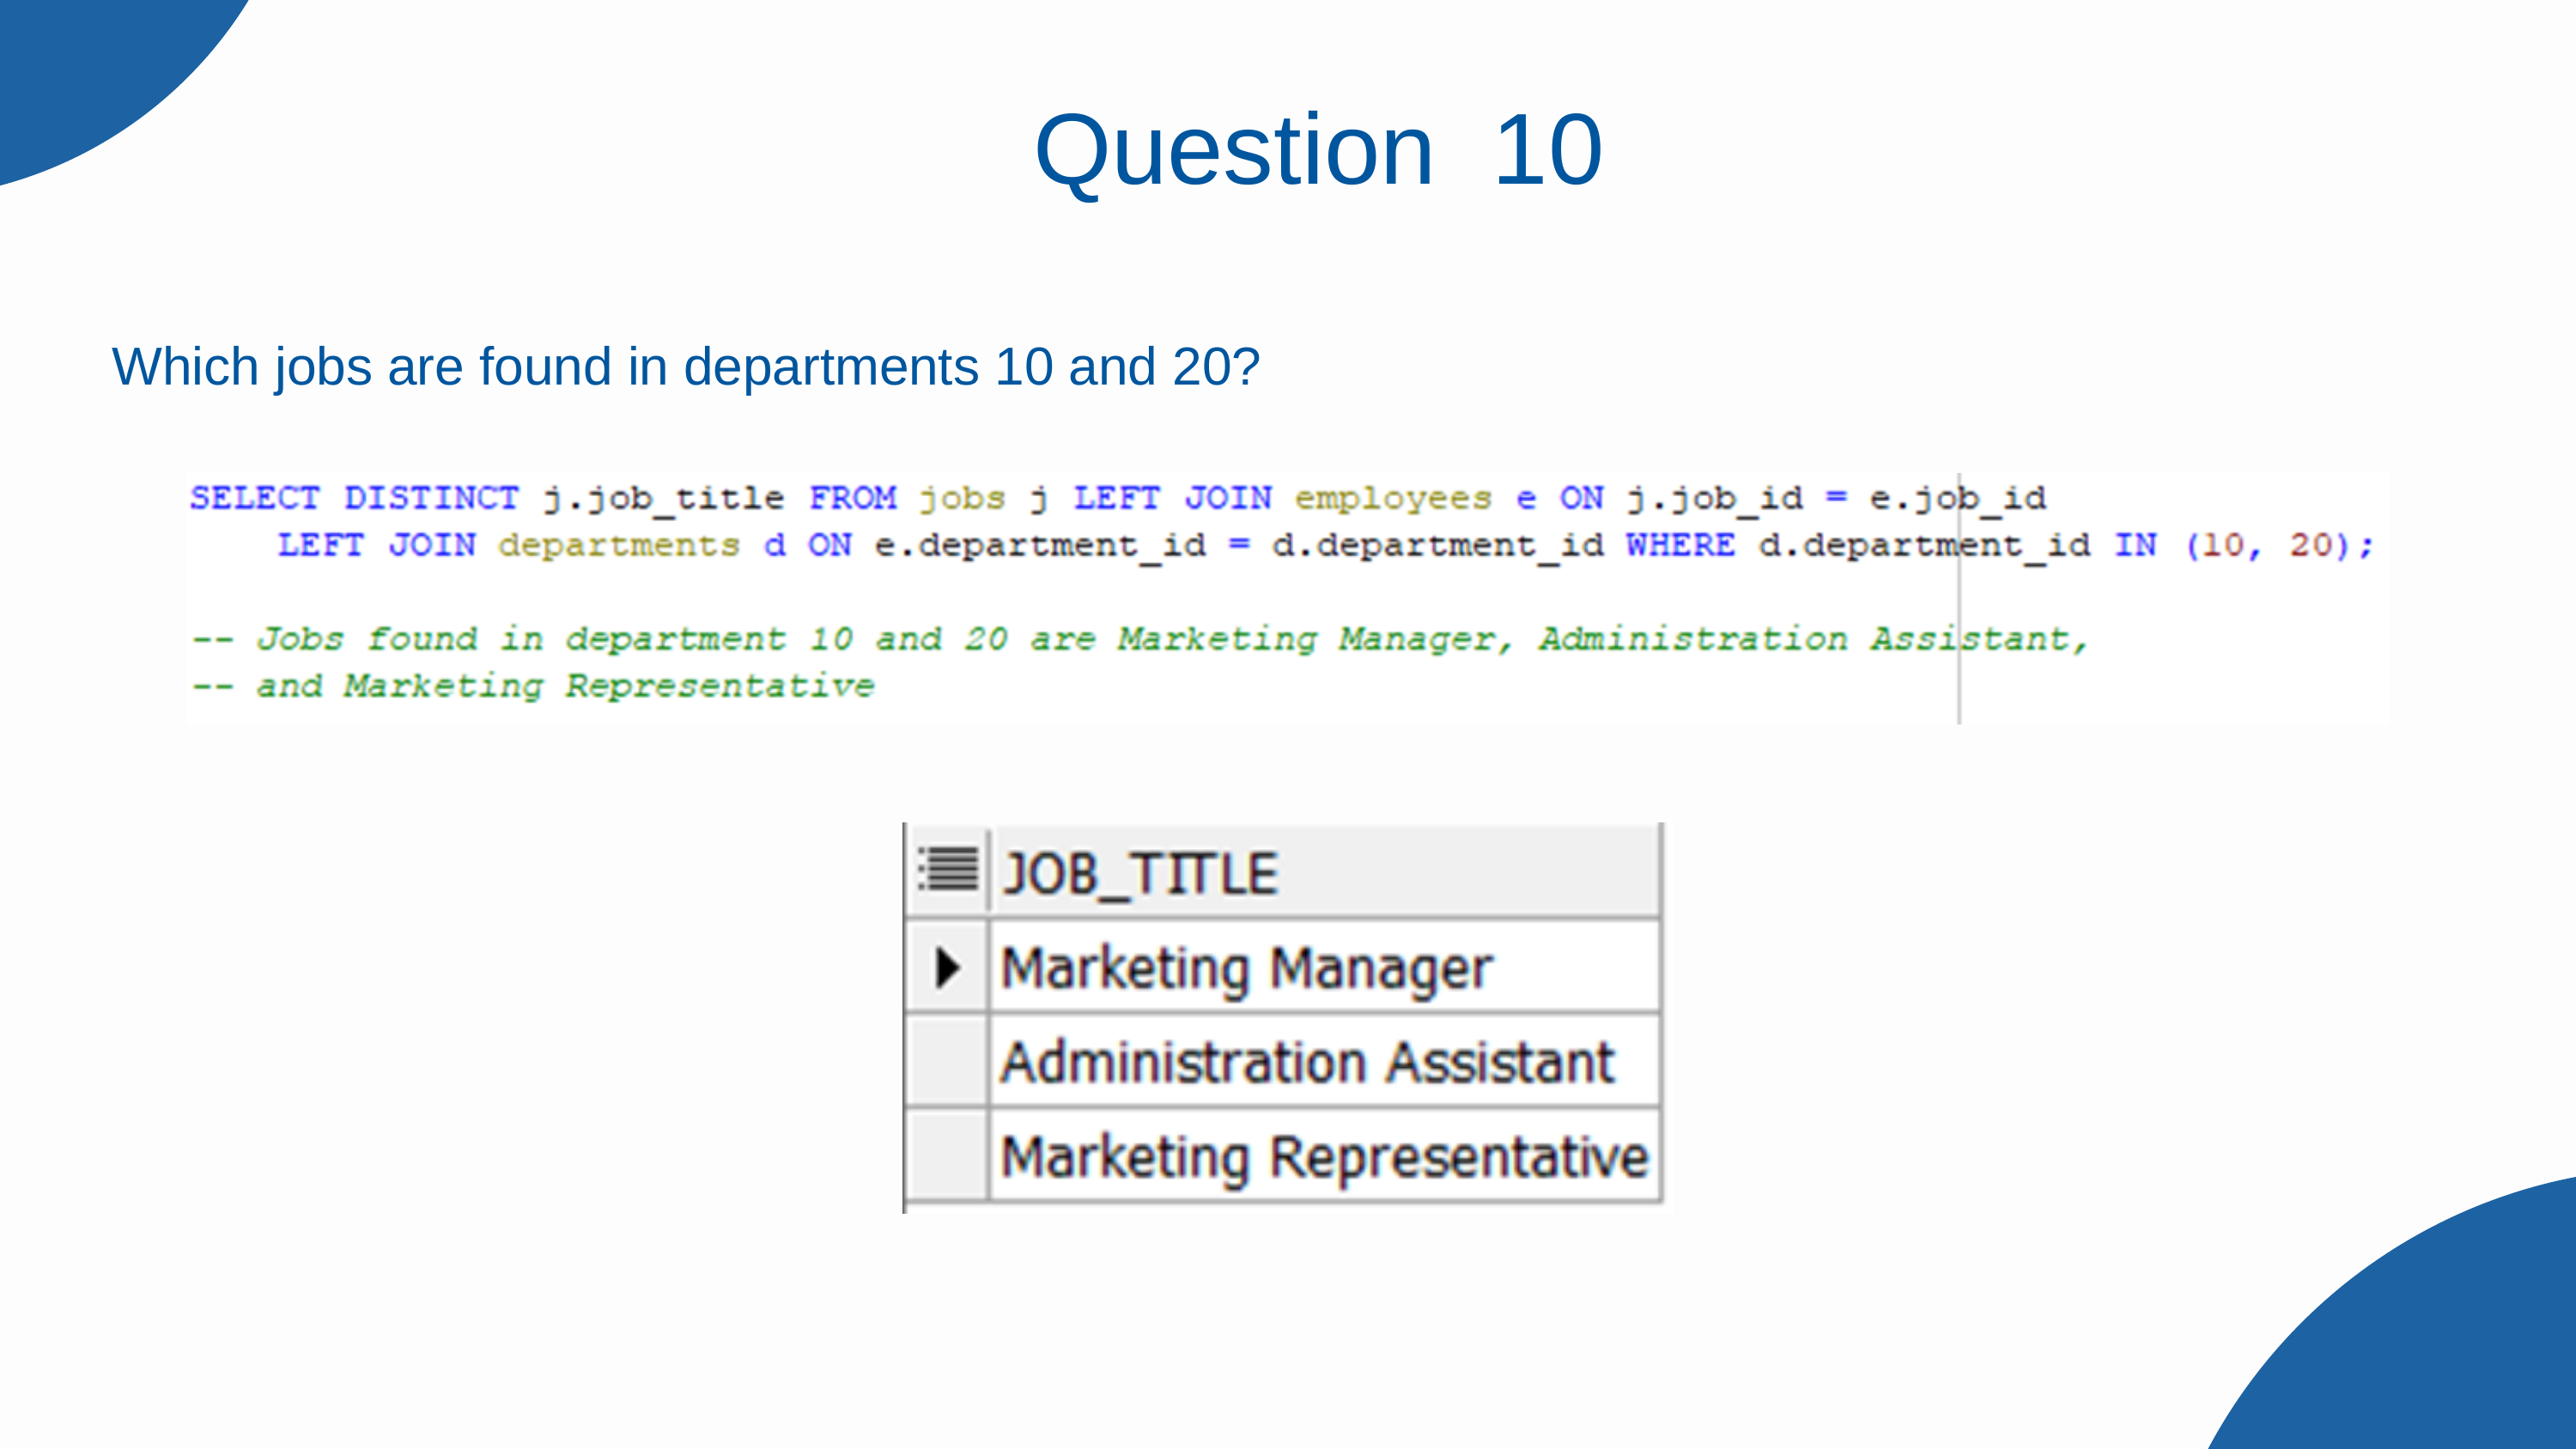

Question  10
Which jobs are found in departments 10 and 20?